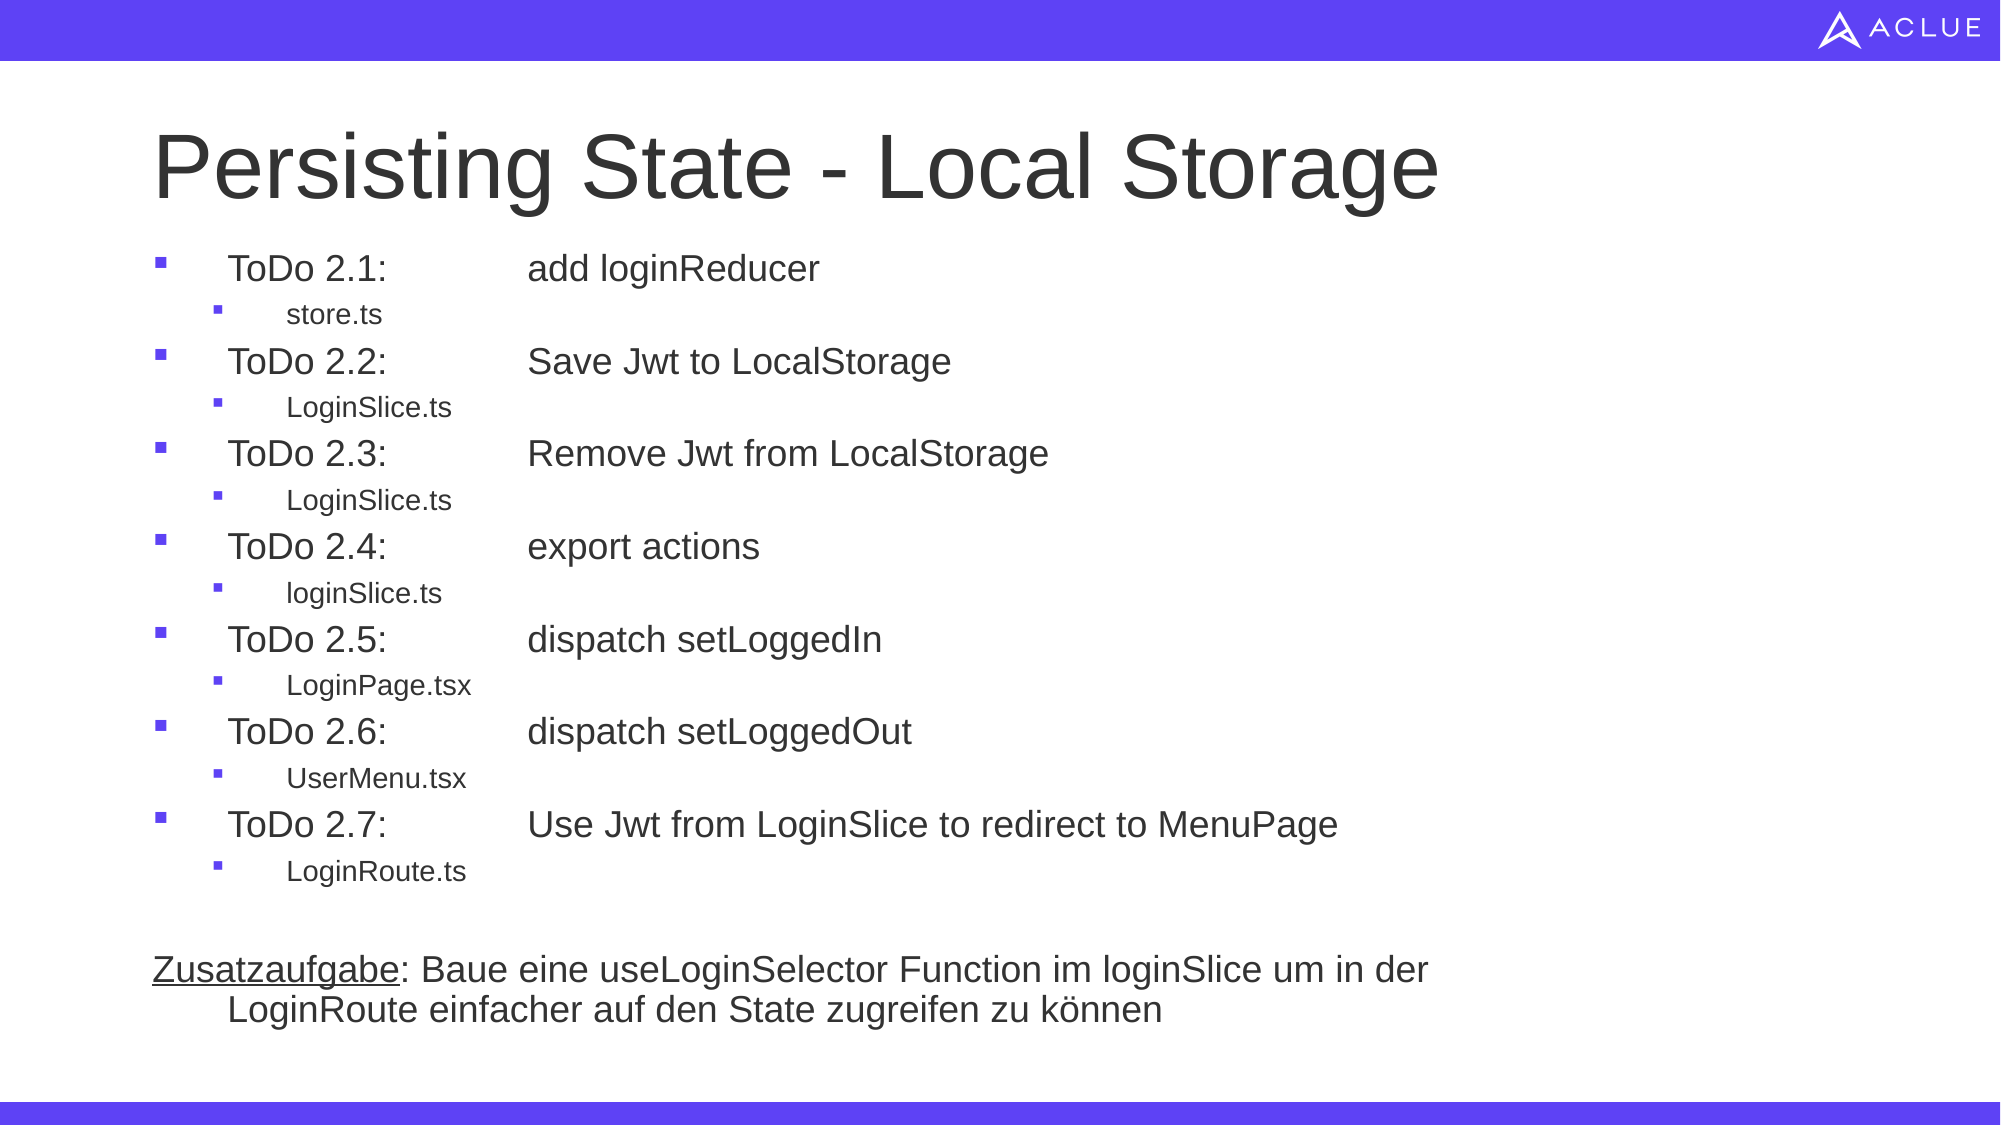

# Persisting State - Local Storage
ToDo 2.1: 	add loginReducer
store.ts
ToDo 2.2: 	Save Jwt to LocalStorage
LoginSlice.ts
ToDo 2.3: 	Remove Jwt from LocalStorage
LoginSlice.ts
ToDo 2.4: 	export actions
loginSlice.ts
ToDo 2.5: 	dispatch setLoggedIn
LoginPage.tsx
ToDo 2.6: 	dispatch setLoggedOut
UserMenu.tsx
ToDo 2.7: 	Use Jwt from LoginSlice to redirect to MenuPage
LoginRoute.ts

Zusatzaufgabe: Baue eine useLoginSelector Function im loginSlice um in der LoginRoute einfacher auf den State zugreifen zu können